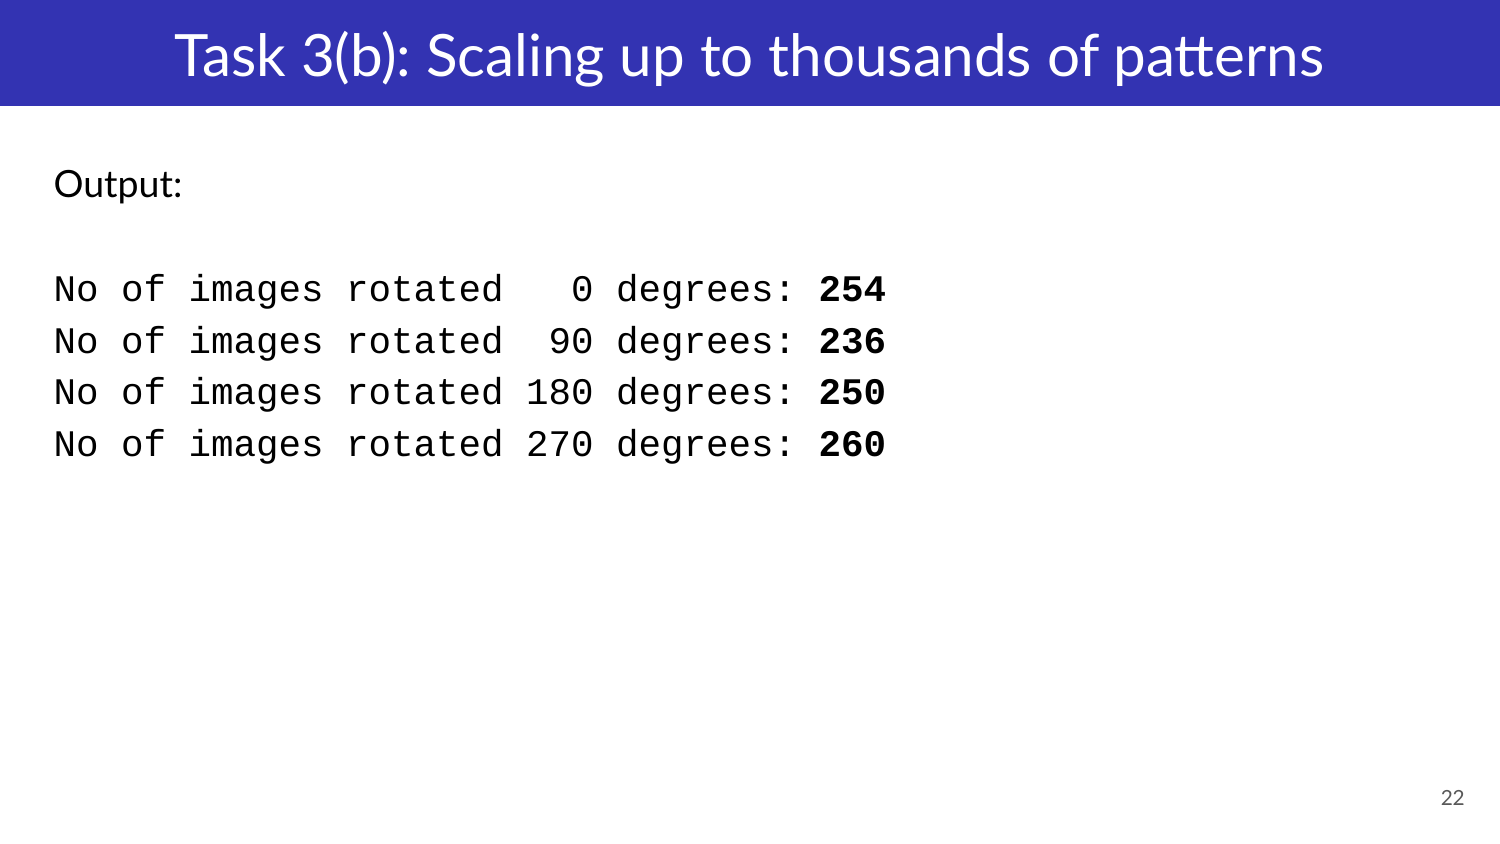

# Task 3(b): Scaling up to thousands of patterns
Output:

No of images rotated   0 degrees: 254
No of images rotated  90 degrees: 236
No of images rotated 180 degrees: 250
No of images rotated 270 degrees: 260
22